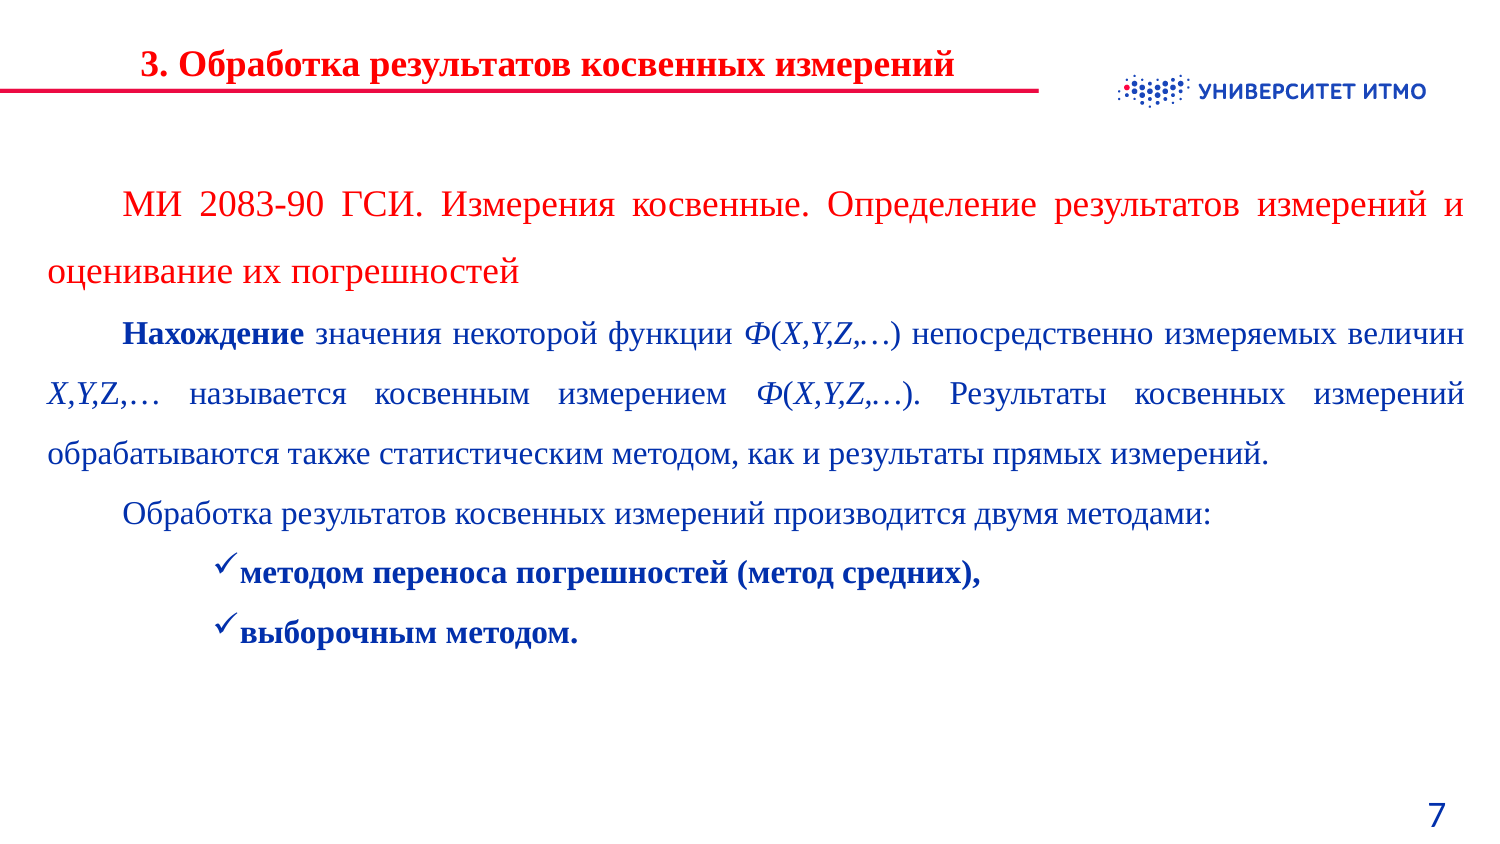

# 3. Обработка результатов косвенных измерений

МИ 2083-90 ГСИ. Измерения косвенные. Определение результатов измерений и оценивание их погрешностей
Нахождение значения некоторой функции Ф(Х,Y,Z,…) непосредственно измеряемых величин Х,Y,Z,… называется косвенным измерением Ф(Х,Y,Z,…). Результаты косвенных измерений обрабатываются также статистическим методом, как и результаты прямых измерений.
Обработка результатов косвенных измерений производится двумя методами:
методом переноса погрешностей (метод средних),
выборочным методом.

3
7